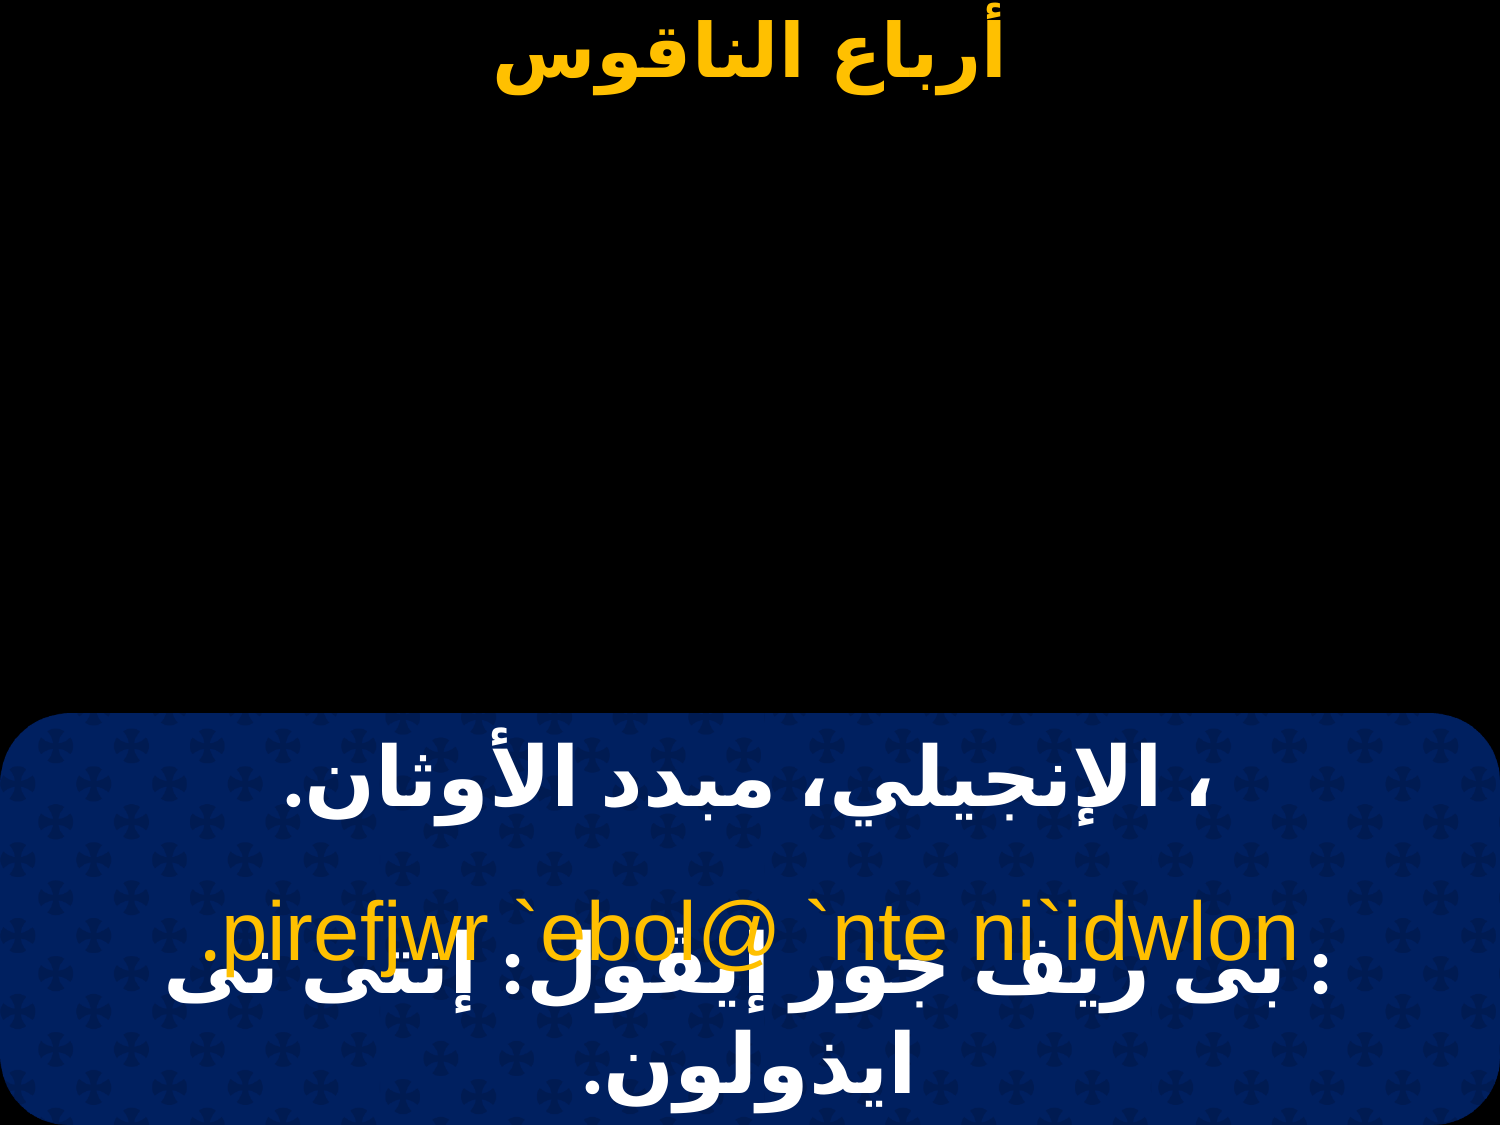

# ، الإنجيلي، مبدد الأوثان.
pirefjwr `ebol@ `nte ni`idwlon.
: بى ريف جور إيڤول: إنتى نى ايذولون.